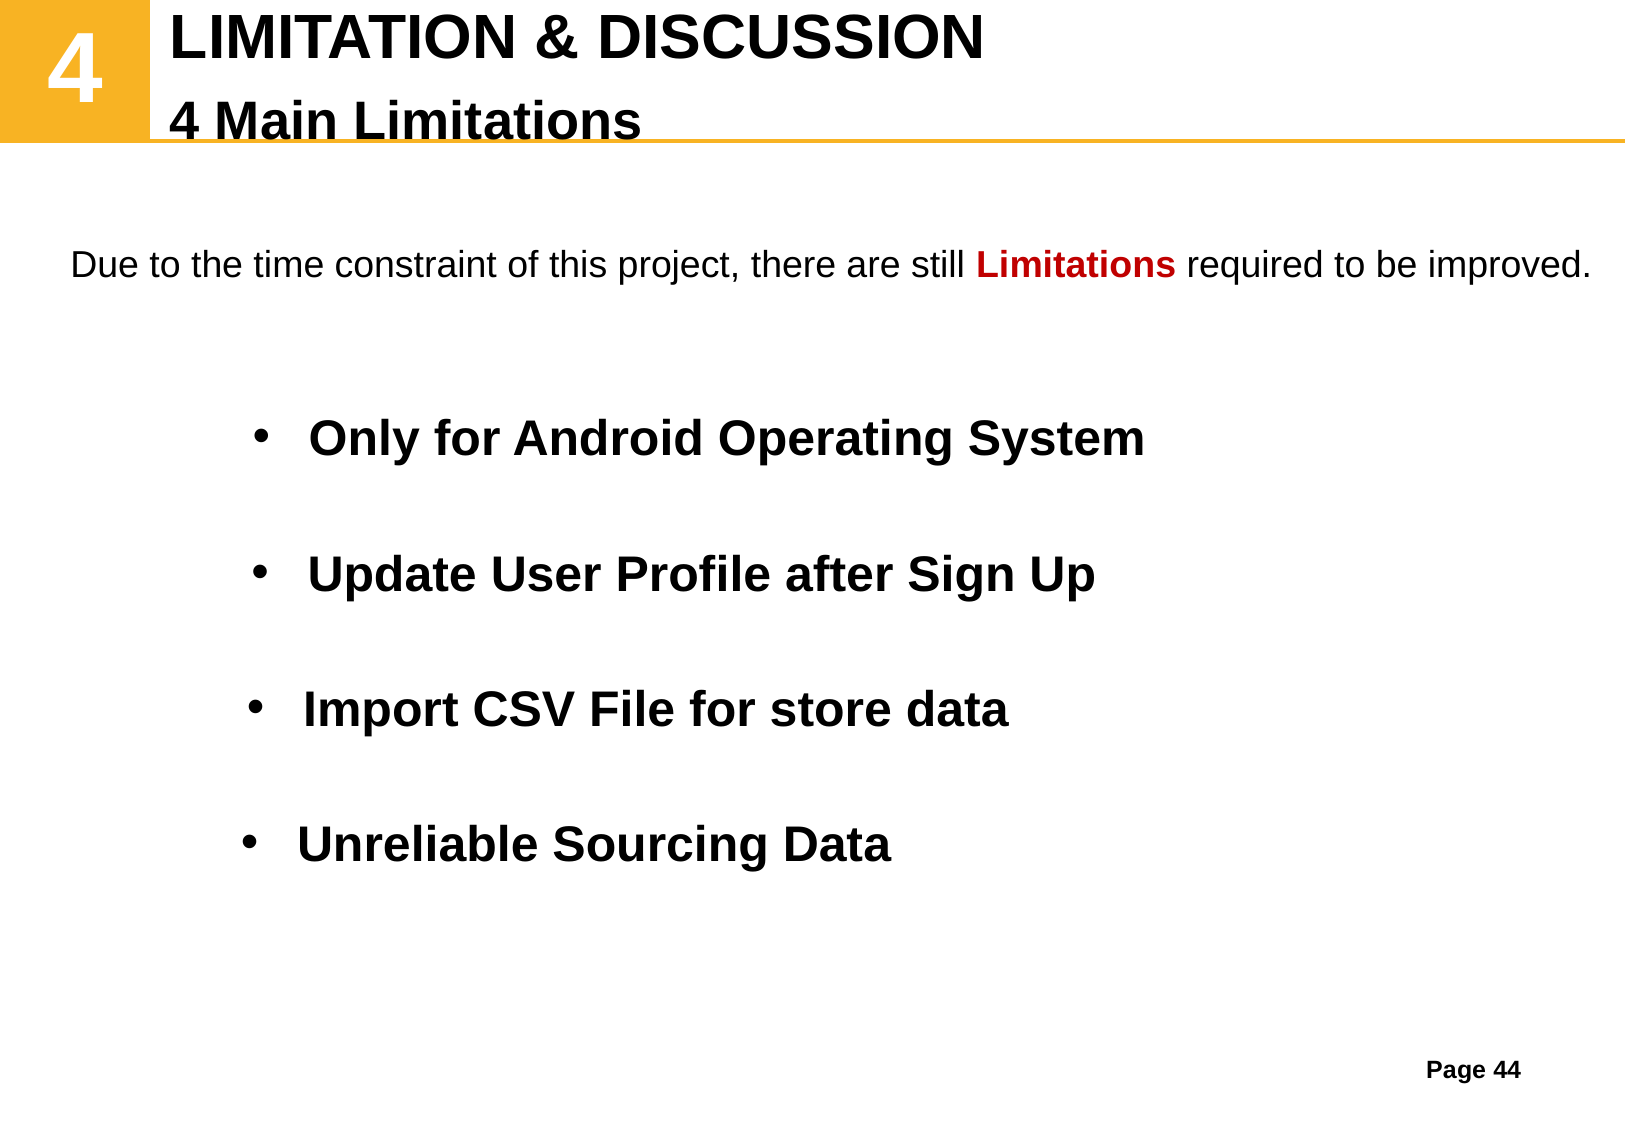

LIMITATION & DISCUSSION
4 Main Limitations
# 4
Due to the time constraint of this project, there are still Limitations required to be improved.
Only for Android Operating System
Update User Profile after Sign Up

Unreliable Sourcing Data
Import CSV File for store data